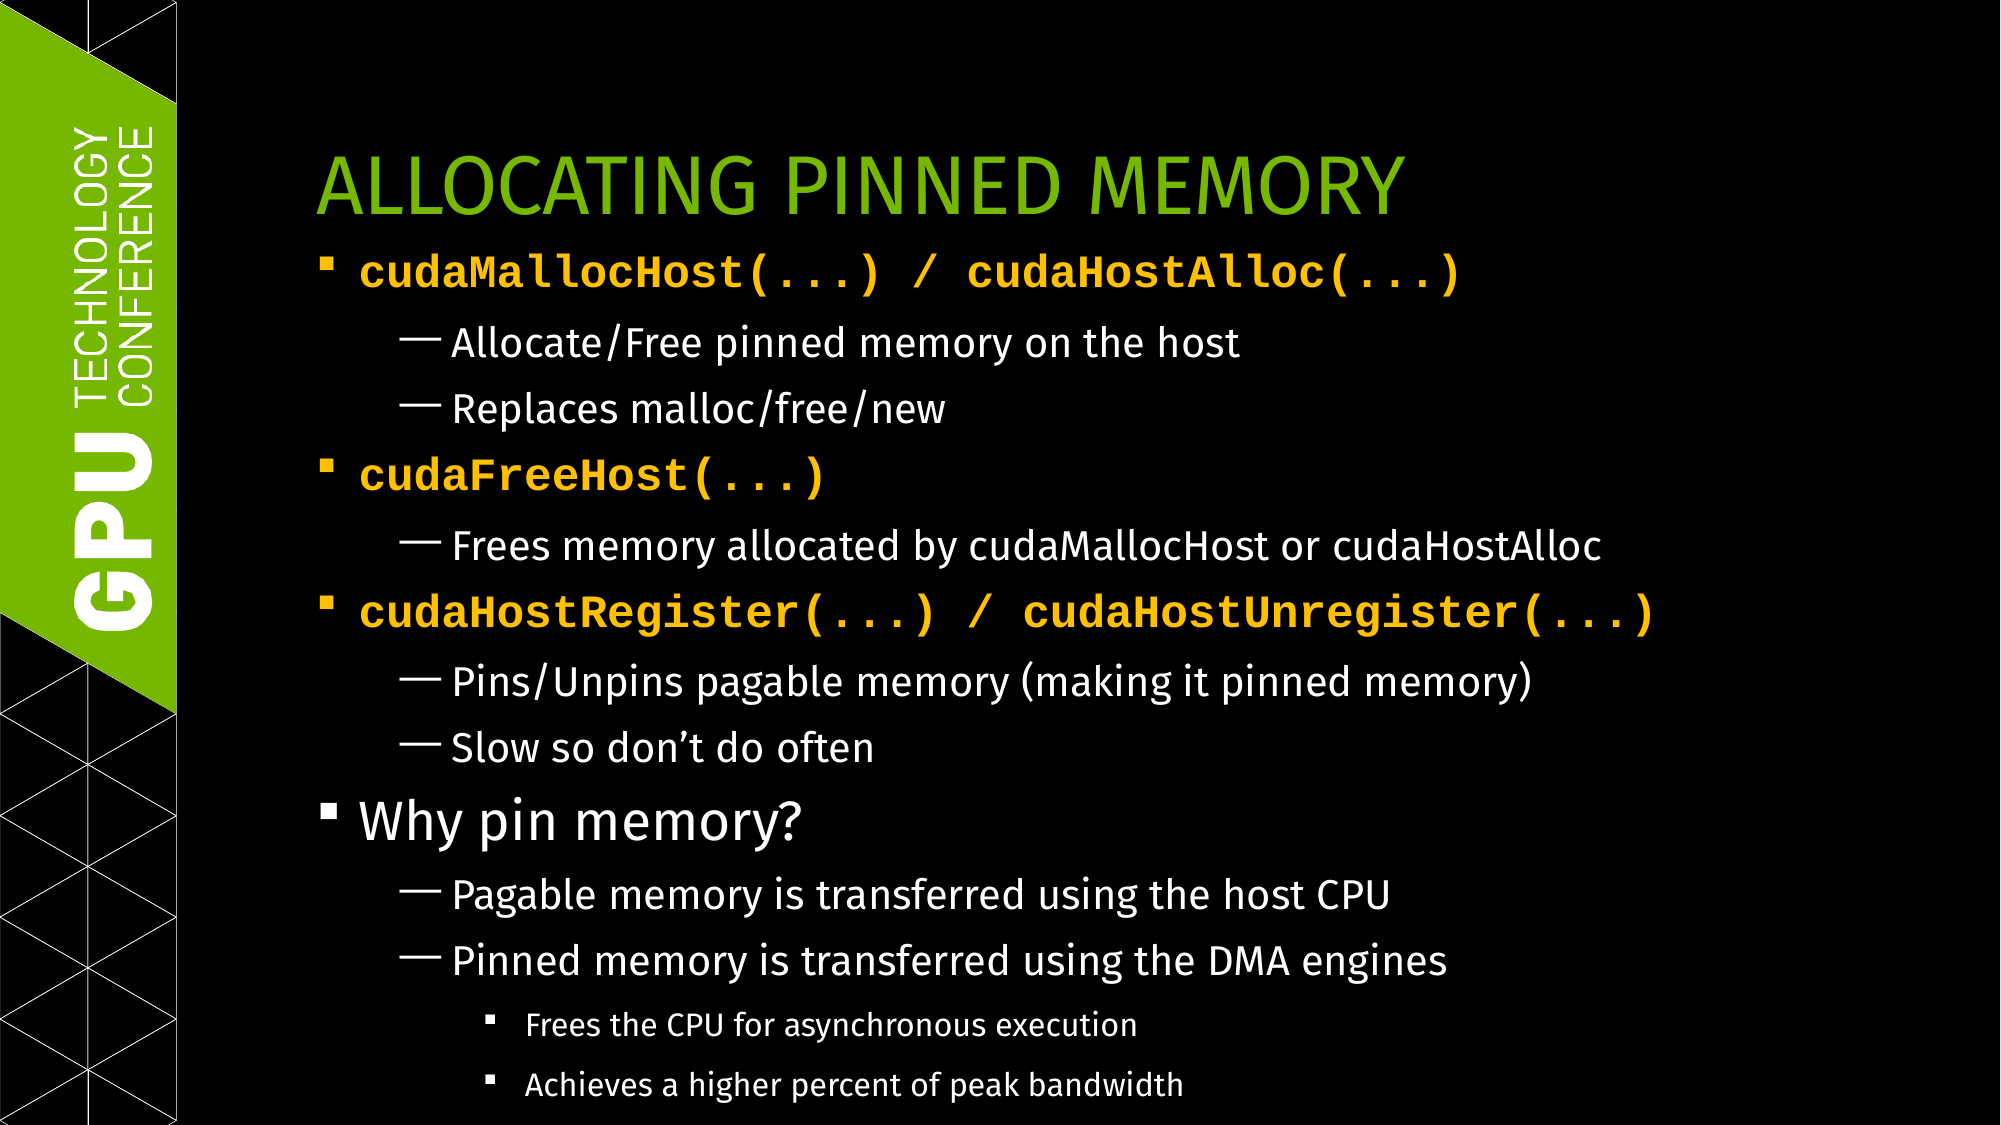

# ALLOCATING PINNED MEMORY
cudaMallocHost(...) / cudaHostAlloc(...)
Allocate/Free pinned memory on the host
Replaces malloc/free/new
cudaFreeHost(...)
Frees memory allocated by cudaMallocHost or cudaHostAlloc
cudaHostRegister(...) / cudaHostUnregister(...)
Pins/Unpins pagable memory (making it pinned memory)
Slow so don’t do often
Why pin memory?
Pagable memory is transferred using the host CPU
Pinned memory is transferred using the DMA engines
Frees the CPU for asynchronous execution
Achieves a higher percent of peak bandwidth